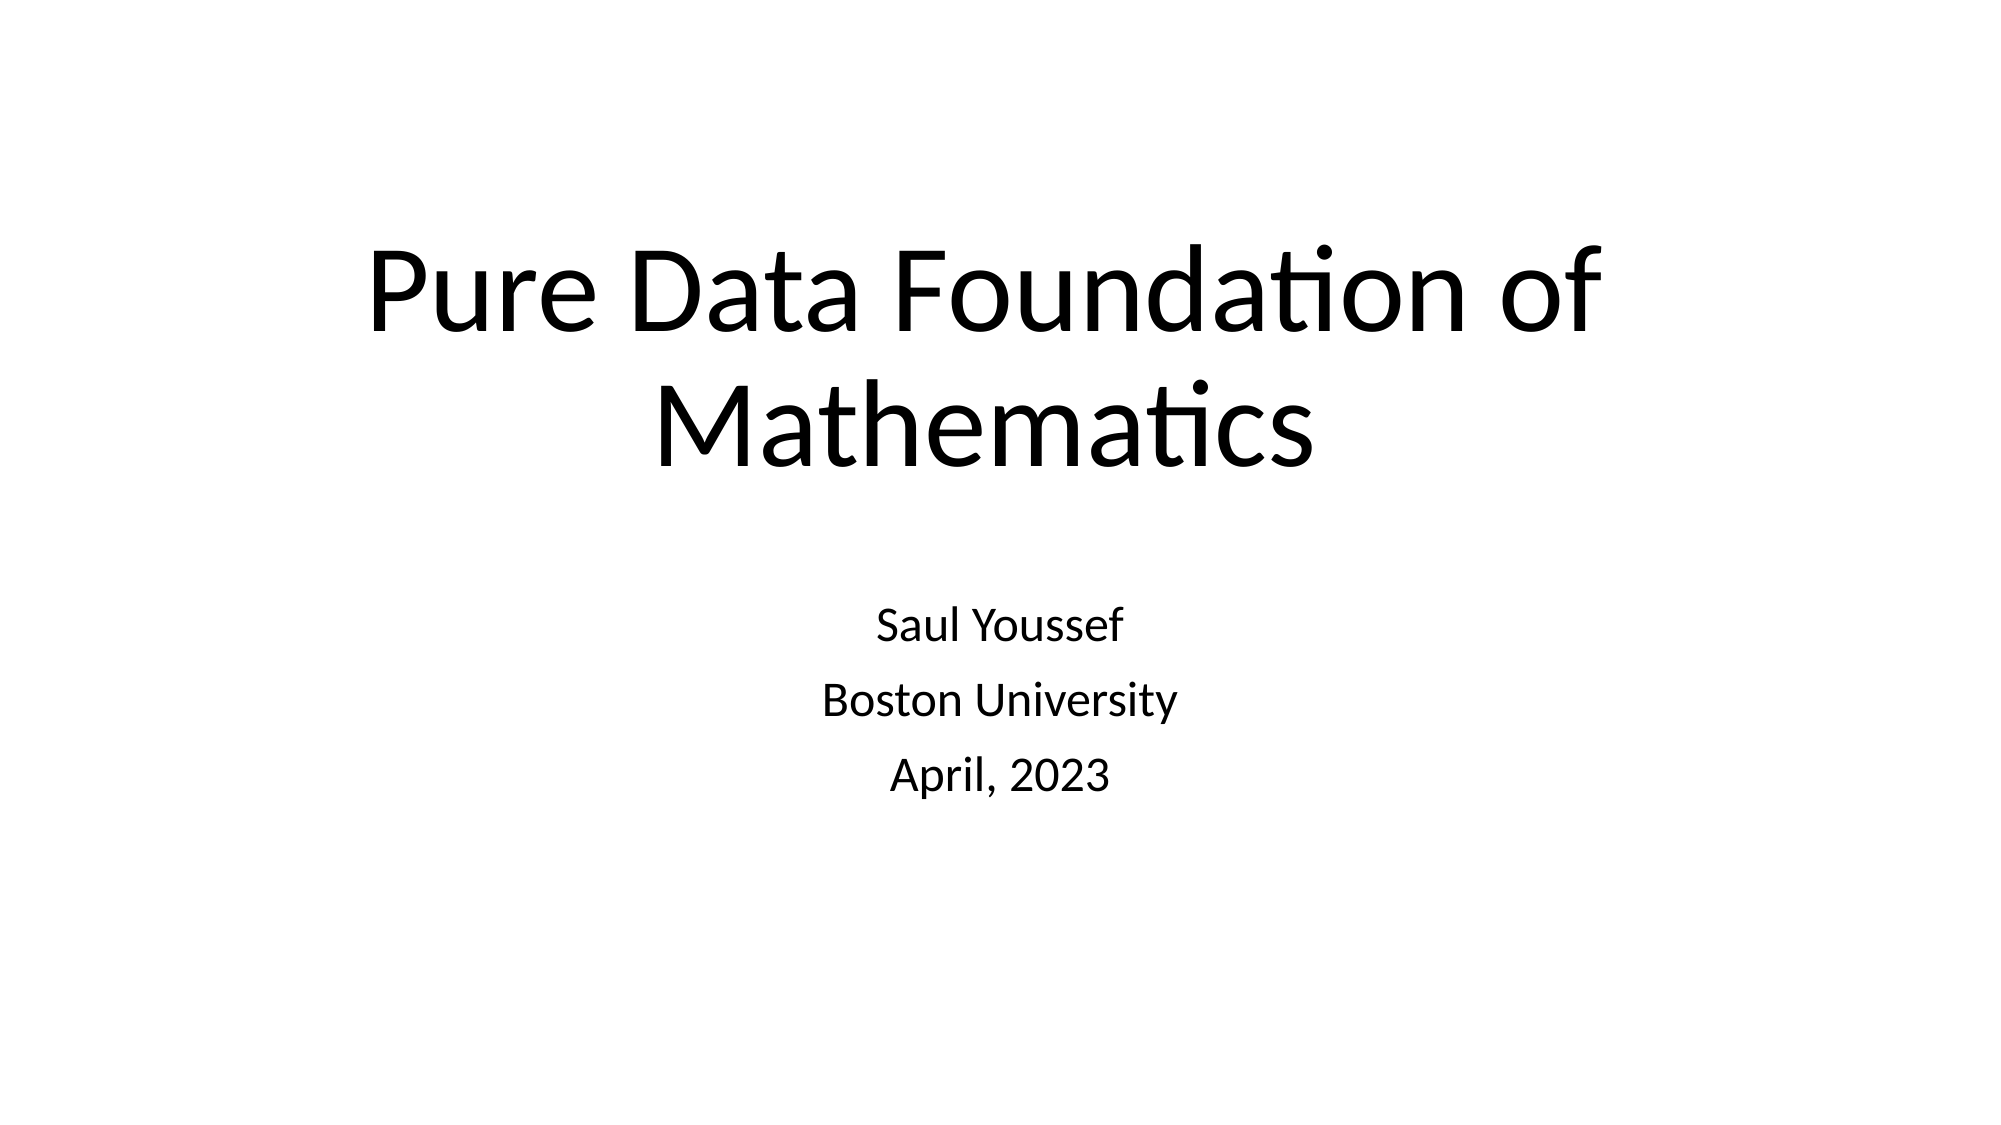

# Pure Data Foundation of Mathematics
Saul Youssef
Boston University
April, 2023